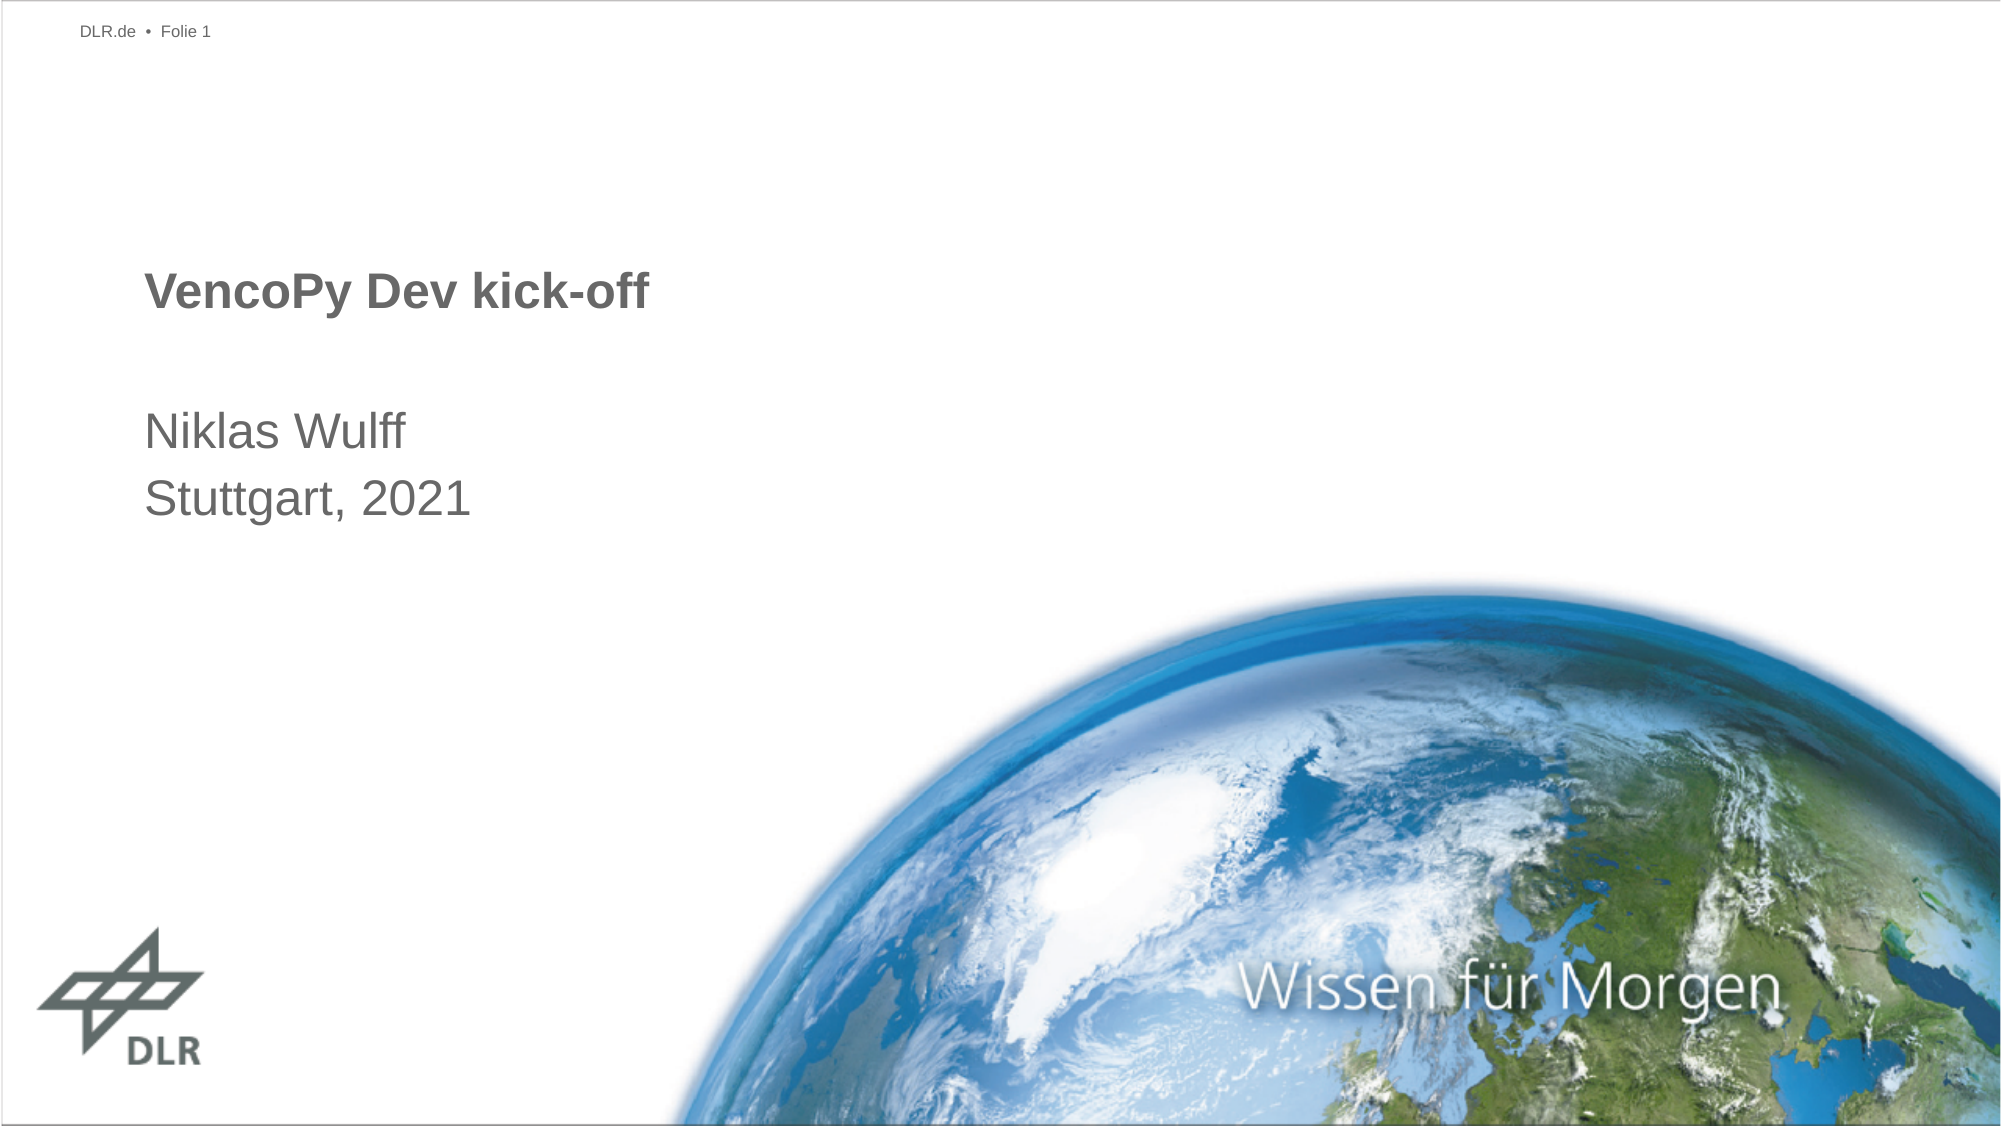

DLR.de  •  Folie 1
# VencoPy Dev kick-off
Niklas Wulff
Stuttgart, 2021